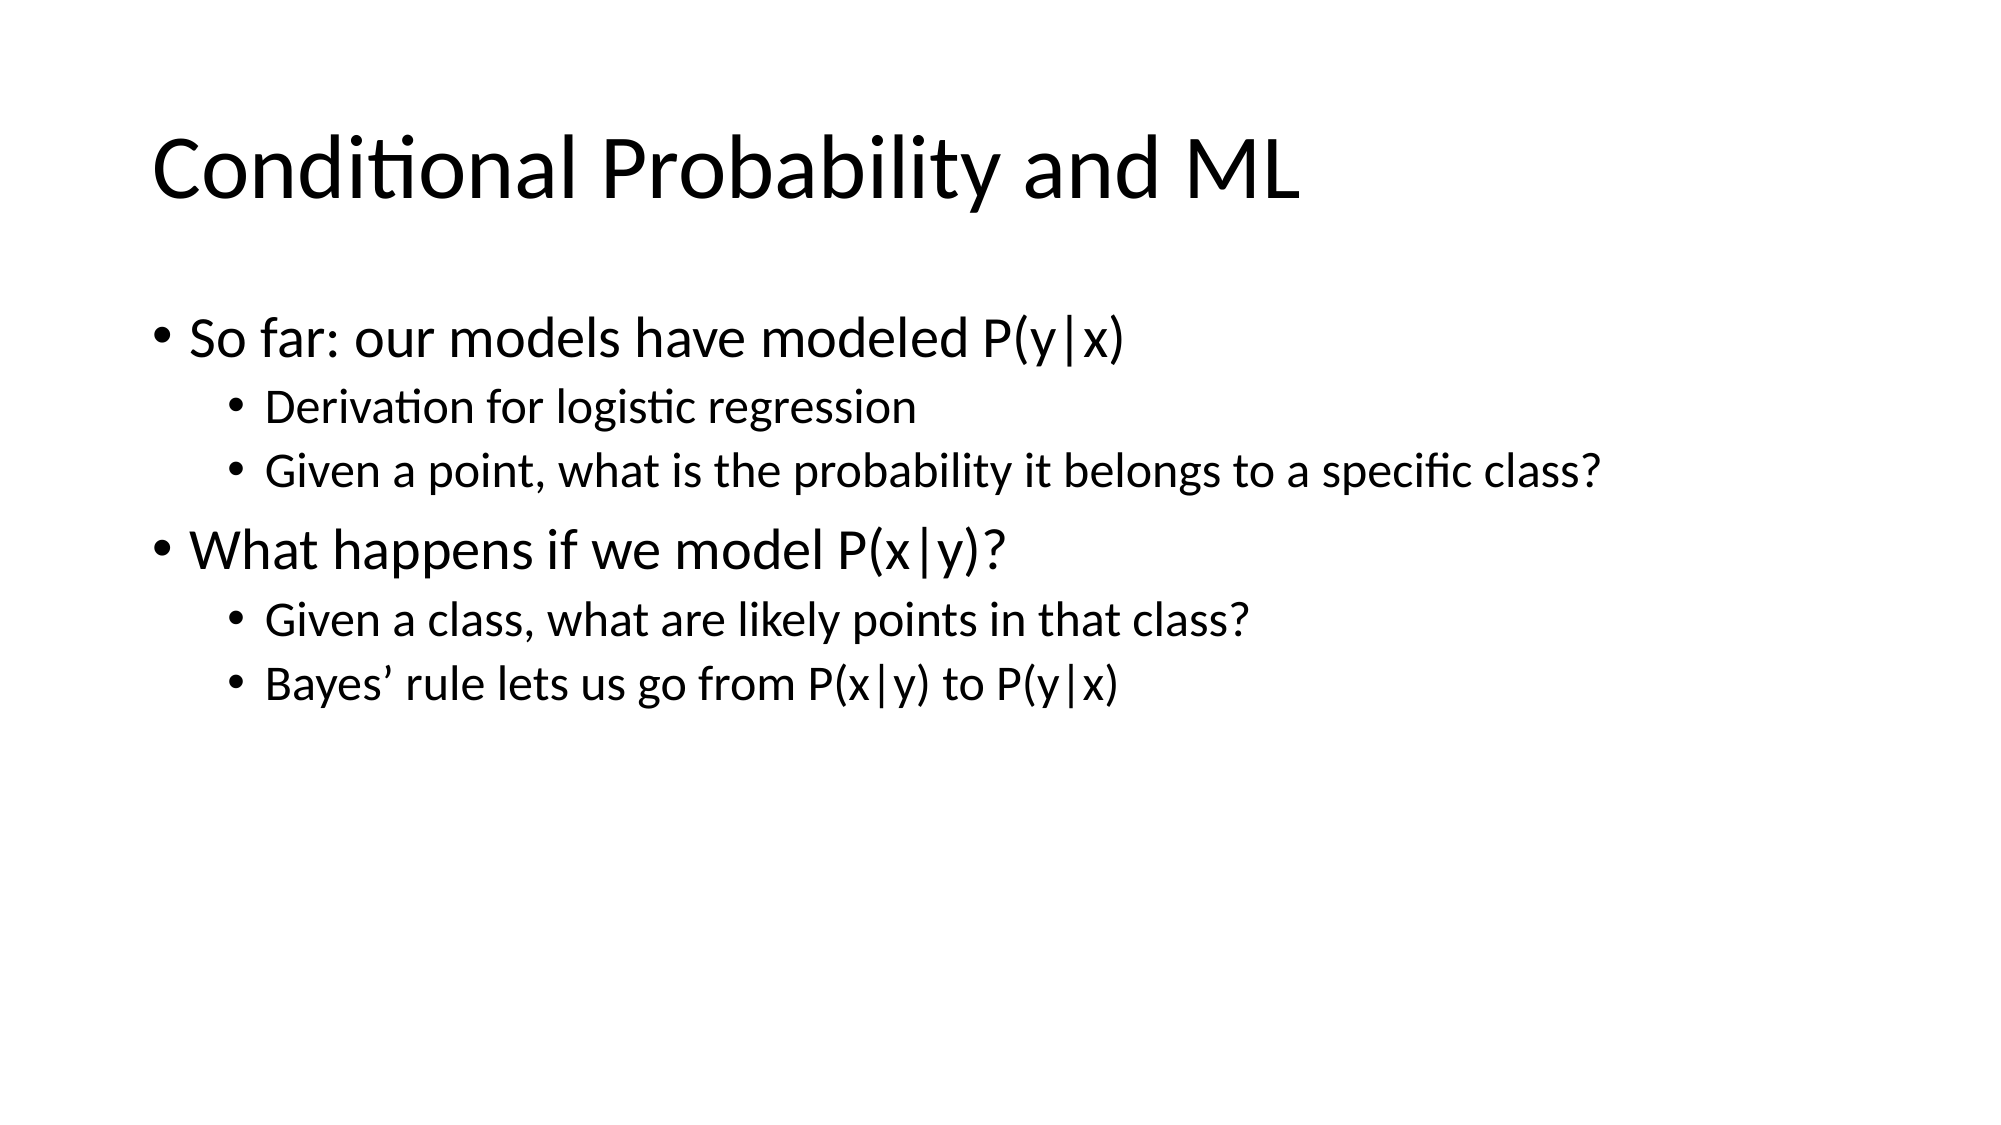

# Conditional Probability and ML
So far: our models have modeled P(y|x)
Derivation for logistic regression
Given a point, what is the probability it belongs to a specific class?
What happens if we model P(x|y)?
Given a class, what are likely points in that class?
Bayes’ rule lets us go from P(x|y) to P(y|x)